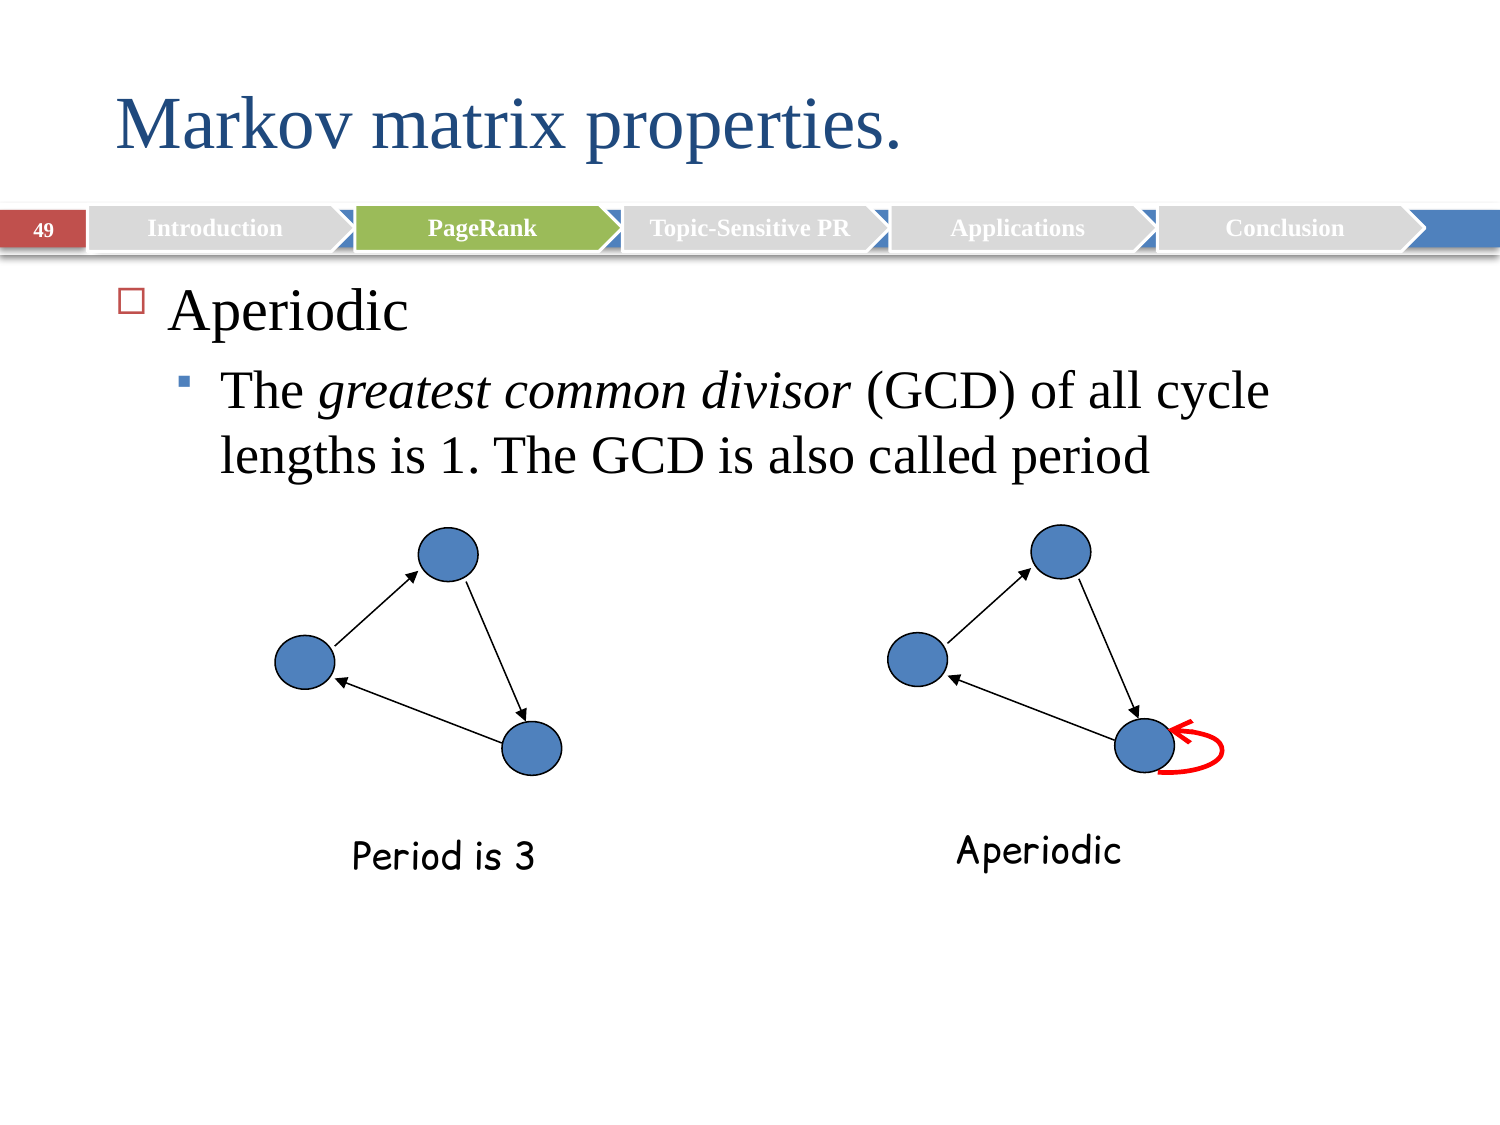

# Markov matrix properties.
Introduction
PageRank
Topic-Sensitive PR
Applications
Conclusion
49
Aperiodic
The greatest common divisor (GCD) of all cycle lengths is 1. The GCD is also called period

Aperiodic
Period is 3